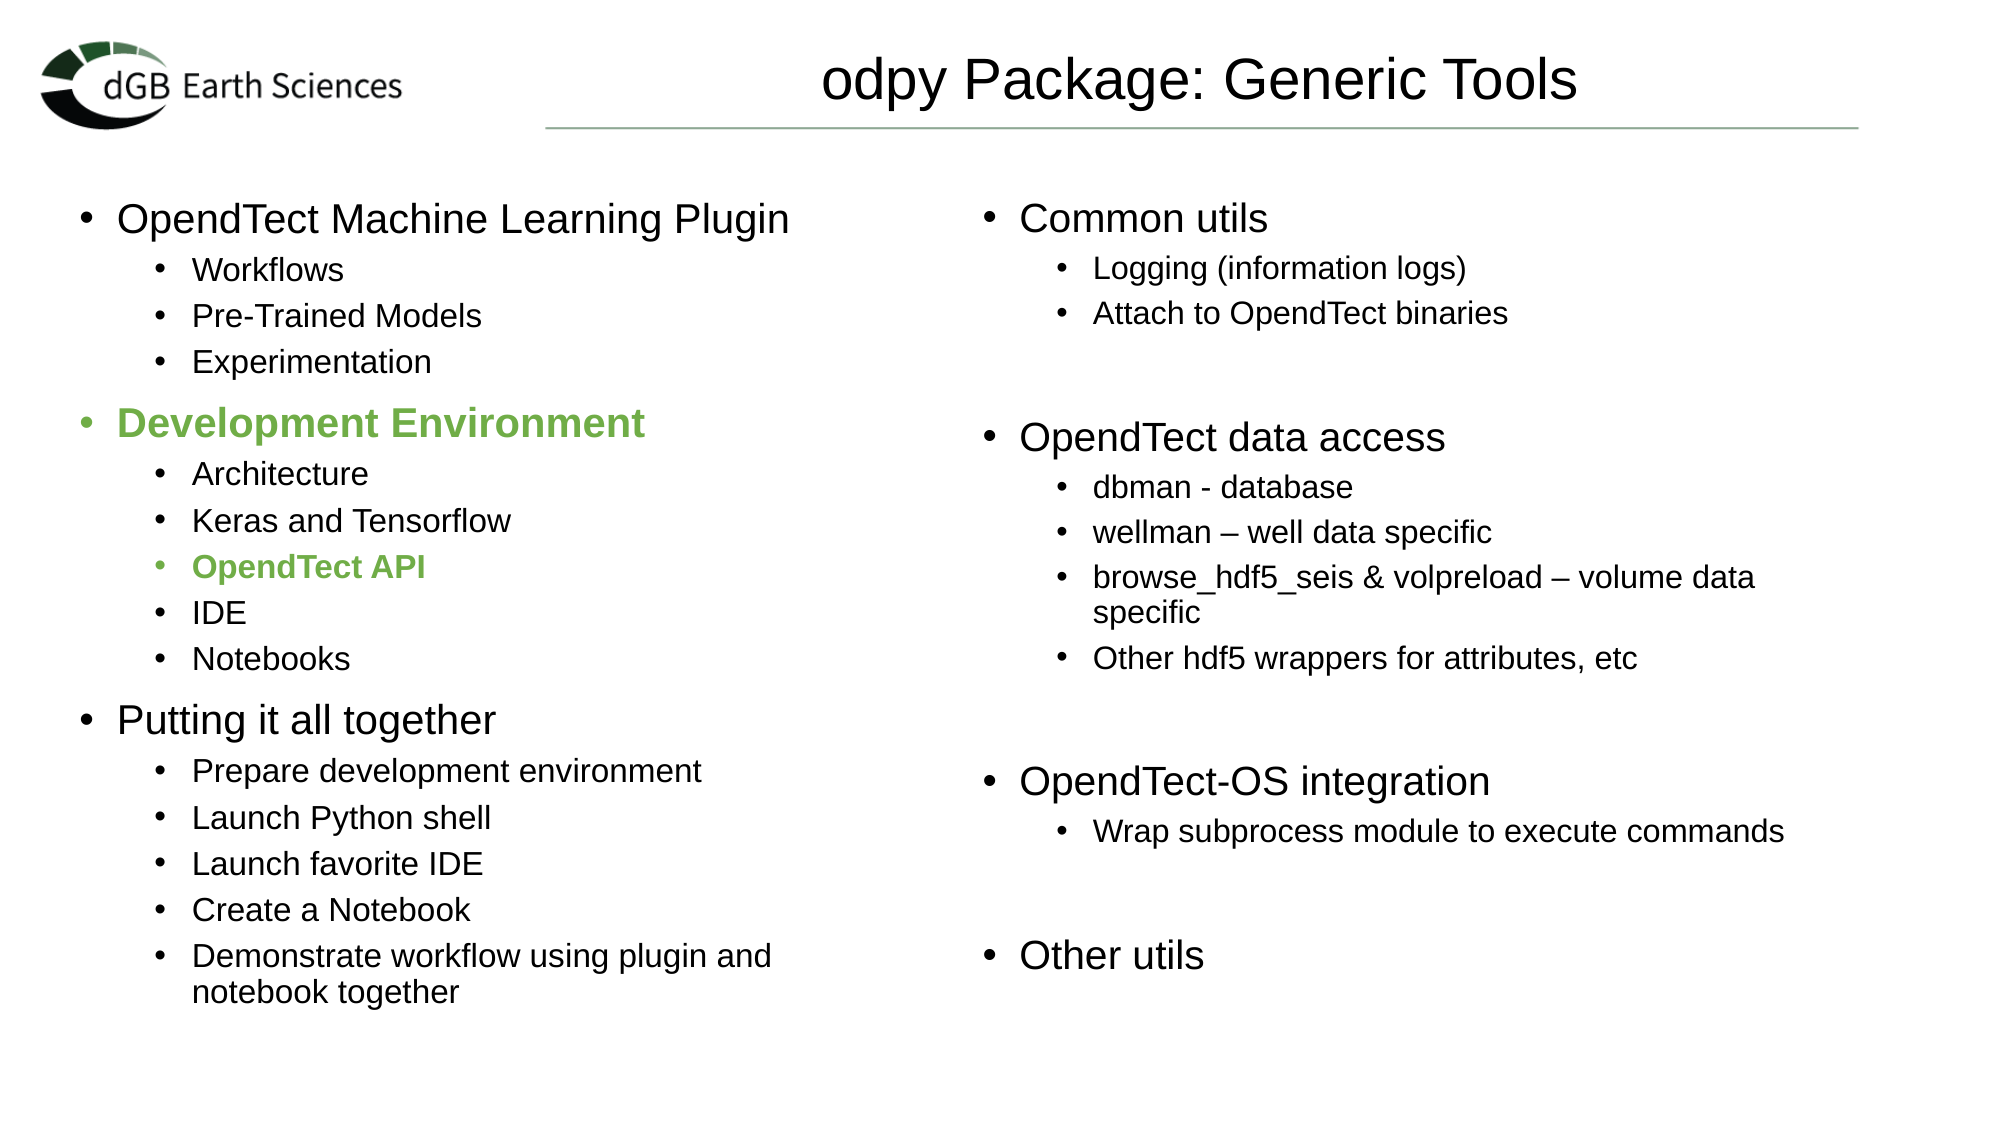

# odpy Package: Generic Tools
Common utils
Logging (information logs)
Attach to OpendTect binaries

OpendTect data access
dbman - database
wellman – well data specific
browse_hdf5_seis & volpreload – volume data specific
Other hdf5 wrappers for attributes, etc

OpendTect-OS integration
Wrap subprocess module to execute commands

Other utils
OpendTect Machine Learning Plugin
Workflows
Pre-Trained Models
Experimentation
Development Environment
Architecture
Keras and Tensorflow
OpendTect API
IDE
Notebooks
Putting it all together
Prepare development environment
Launch Python shell
Launch favorite IDE
Create a Notebook
Demonstrate workflow using plugin and notebook together